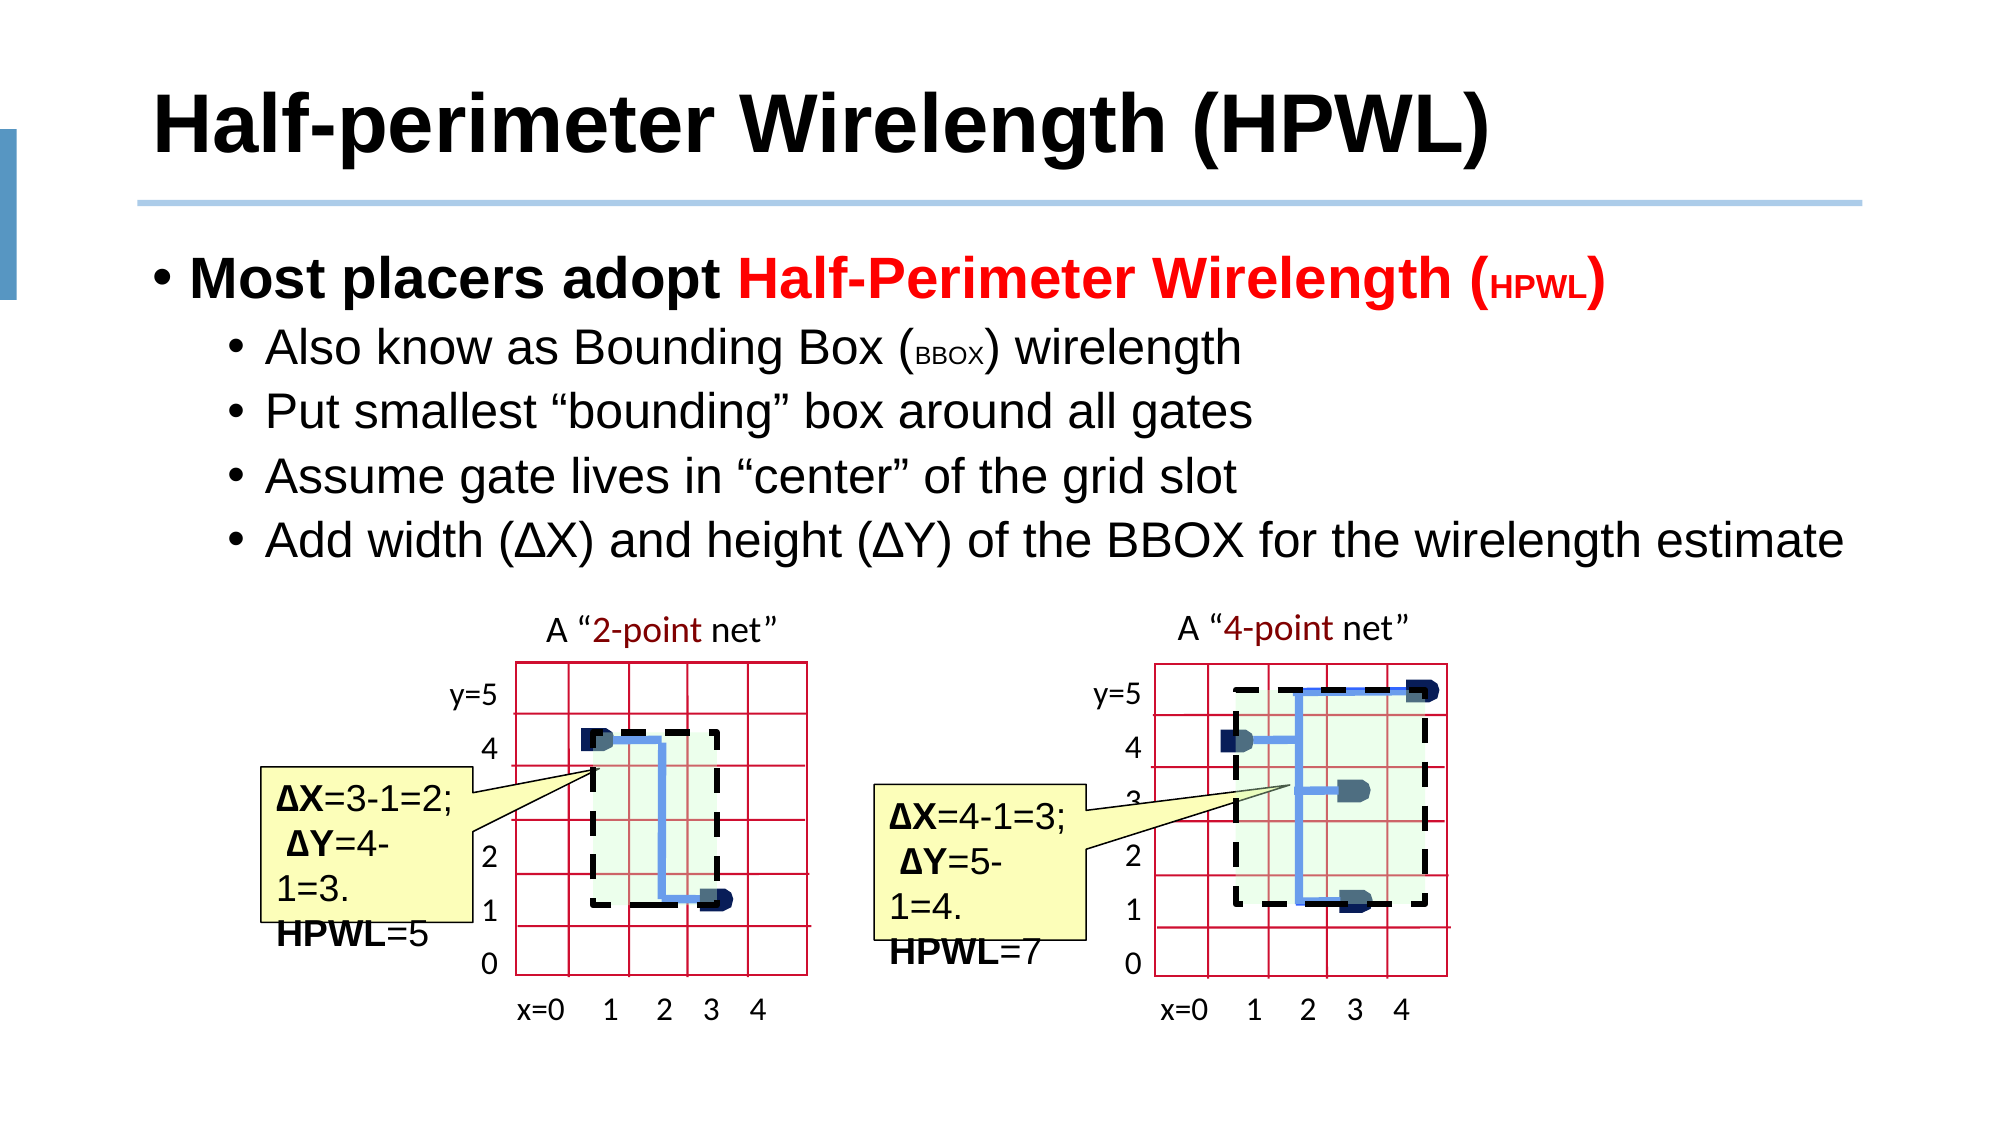

# Half-perimeter Wirelength (HPWL)
Most placers adopt Half-Perimeter Wirelength (HPWL)
Also know as Bounding Box (BBOX) wirelength
Put smallest “bounding” box around all gates
Assume gate lives in “center” of the grid slot
Add width (∆X) and height (∆Y) of the BBOX for the wirelength estimate

A “4-point net”
y=5
4
3
2
1
0

x=0     1     2    3    4
A “2-point net”
y=5
4
3
2
1
0

∆X=3-1=2;  ∆Y=4-1=3.  HPWL=5
∆X=4-1=3;  ∆Y=5-1=4.  HPWL=7

x=0     1     2    3    4